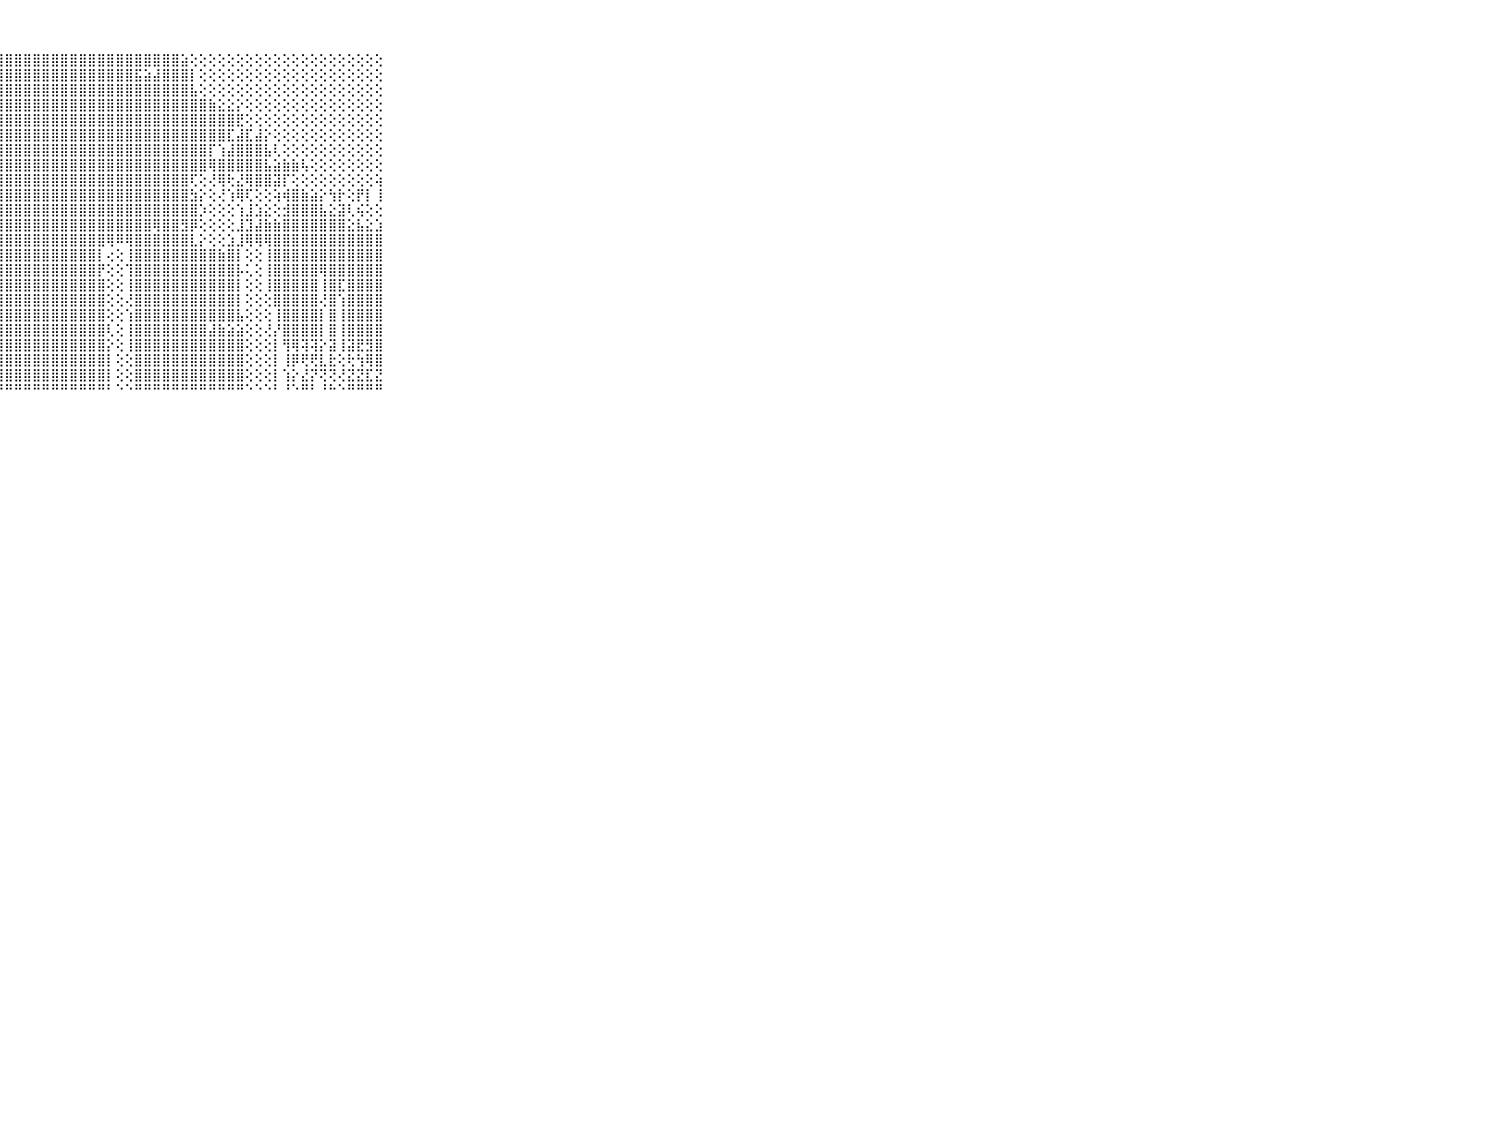

⠀⠀⠀⠀⠀⠀⠀⠀⠀⠀⠀⣿⣿⣿⣿⣿⣿⣿⣿⣿⣿⣿⣿⣿⣿⣿⣿⣿⣿⣿⣿⣿⣿⣿⣿⣿⣿⣿⣿⣿⣿⣿⣿⣿⣿⣿⣿⣵⢕⢕⢕⢕⢕⢕⢕⢕⢕⢕⢕⢕⢕⢕⢕⢕⢕⢕⢕⢕⢕⠀⠀⠀⠀⠀⠀⠀⠀⠀⠀⠀⠀
⠀⠀⠀⠀⠀⠀⠀⠀⠀⠀⠀⣿⣿⣿⣿⣿⣿⣿⣿⣿⣿⣿⣿⣿⣿⣿⣿⣿⣿⣿⣿⣿⣿⣿⣿⣿⣿⣿⣿⣿⣿⣿⣯⣵⣼⣿⣿⣿⡇⢕⢕⢕⢕⢕⢕⢕⢕⢕⢕⢕⢕⢕⢕⢕⢕⢕⢕⢕⢕⠀⠀⠀⠀⠀⠀⠀⠀⠀⠀⠀⠀
⠀⠀⠀⠀⠀⠀⠀⠀⠀⠀⠀⣿⣿⣿⣿⣿⣿⣿⣿⣿⣿⣿⣿⣿⣿⣿⣿⣿⣿⣿⣿⣿⣿⣿⣿⣿⣿⣿⣿⣿⣿⣿⣿⣿⣿⣿⣿⣿⣧⢕⢕⢕⢕⢕⢕⢕⢕⢕⢕⢕⢕⢕⢕⢕⢕⢕⢕⢕⢕⠀⠀⠀⠀⠀⠀⠀⠀⠀⠀⠀⠀
⠀⠀⠀⠀⠀⠀⠀⠀⠀⠀⠀⣿⣿⣿⣿⣿⣿⣿⣿⣿⣿⣿⣿⣿⣿⣿⣿⣿⣿⣿⣿⣿⣿⣿⣿⣿⣿⣿⣿⣿⣿⣿⣿⣿⣿⣿⣿⣿⣿⣿⣷⣕⣕⡕⢕⢕⢕⢕⢕⢕⢕⢕⢕⢕⢕⢕⢕⢕⢕⠀⠀⠀⠀⠀⠀⠀⠀⠀⠀⠀⠀
⠀⠀⠀⠀⠀⠀⠀⠀⠀⠀⠀⣿⣿⣿⣿⣿⣿⣿⣿⣿⣿⣿⣿⣿⣿⣿⣿⣿⣿⣿⣿⣿⣿⣿⣿⣿⣿⣿⣿⣿⣿⣿⣿⣿⣿⣿⣿⣿⣿⣿⣿⣿⣿⣟⢕⢕⢕⢕⢕⢕⢕⢕⢕⢕⢕⢕⢕⢕⢕⠀⠀⠀⠀⠀⠀⠀⠀⠀⠀⠀⠀
⠀⠀⠀⠀⠀⠀⠀⠀⠀⠀⠀⣿⣿⣿⣿⣿⣿⣿⣿⣿⣿⣿⣿⣿⣿⣿⣿⣿⣿⣿⣿⣿⣿⣿⣿⣿⣿⣿⣿⣿⣿⣿⣿⣿⣿⣿⣿⣿⣿⣿⣿⣿⣏⣼⣏⣼⡕⢕⢕⢕⢕⢕⢕⢕⢕⢕⢕⢕⢕⠀⠀⠀⠀⠀⠀⠀⠀⠀⠀⠀⠀
⠀⠀⠀⠀⠀⠀⠀⠀⠀⠀⠀⣿⣿⣿⣿⣿⣿⣿⣿⣿⣿⣿⣿⣿⣿⣿⣿⣿⣿⣿⣿⣿⣿⣿⣿⣿⣿⣿⣿⣿⣿⣿⣿⣿⣿⣿⣿⣿⣿⣿⡏⢱⣼⣿⣿⣿⣧⢇⢕⢕⢕⢕⢕⢕⢕⢕⢕⢕⢕⠀⠀⠀⠀⠀⠀⠀⠀⠀⠀⠀⠀
⠀⠀⠀⠀⠀⠀⠀⠀⠀⠀⠀⣿⣿⣿⣿⣿⣿⣿⣿⣿⣿⣿⣿⣿⣿⣿⣿⣿⣿⣿⣿⣿⣿⣿⣿⣿⣿⣿⣿⣿⣿⣿⣿⣿⣿⣿⣿⣿⣿⣿⢿⣿⣿⣿⣿⣿⣧⣵⣷⣷⢧⢕⢕⢕⢕⢕⢕⢕⢕⠀⠀⠀⠀⠀⠀⠀⠀⠀⠀⠀⠀
⠀⠀⠀⠀⠀⠀⠀⠀⠀⠀⠀⣿⣿⣿⣿⣿⣿⣿⣿⣿⣿⡿⣿⣿⣿⣿⣿⣿⣿⣿⣿⣿⣿⣿⣿⣿⣿⣿⣿⣿⣿⣿⣿⣿⣿⣿⣿⣿⢏⢕⢜⢿⢗⣜⢿⣿⣿⣽⡏⢕⢕⢕⢕⢕⢕⢕⢕⢕⢵⠀⠀⠀⠀⠀⠀⠀⠀⠀⠀⠀⠀
⠀⠀⠀⠀⠀⠀⠀⠀⠀⠀⠀⣿⣿⣿⣿⣿⣿⣿⣿⣿⣿⣕⣹⢯⣻⣿⣿⣿⣿⣿⣿⣿⣿⣿⣿⣿⣿⣿⣿⣿⣿⣿⣿⣿⣿⣿⣿⣿⣳⡕⢕⢜⢱⢿⢏⢕⢕⢵⢾⣿⣷⣵⡕⢳⡗⢕⡟⡇⢸⠀⠀⠀⠀⠀⠀⠀⠀⠀⠀⠀⠀
⠀⠀⠀⠀⠀⠀⠀⠀⠀⠀⠀⣿⣿⣿⣿⣿⣿⣿⣿⣿⣟⡝⢽⣷⣿⣿⣿⣿⣿⣿⣿⣿⣿⣿⣿⣿⣿⣿⣿⣿⣿⣿⣿⣿⣿⣿⣿⣿⣿⡱⢕⢕⢕⢱⣸⣱⣕⢕⣺⣿⣿⣿⣧⣕⣽⢇⢮⢕⢕⠀⠀⠀⠀⠀⠀⠀⠀⠀⠀⠀⠀
⠀⠀⠀⠀⠀⠀⠀⠀⠀⠀⠀⣿⣿⣿⣿⣿⣿⣿⣿⣿⣫⡕⡺⣿⣿⣿⣿⣿⣿⣿⣿⣿⣿⣿⣿⣿⣿⣿⣿⣿⣿⣿⣿⣿⢿⣿⣿⣻⡿⢕⢕⢕⢕⣸⣹⣼⣷⣷⣿⣿⣿⣿⣿⣿⣿⣕⣧⣕⣱⠀⠀⠀⠀⠀⠀⠀⠀⠀⠀⠀⠀
⠀⠀⠀⠀⠀⠀⠀⠀⠀⠀⠀⣿⣿⣿⣿⣿⣿⣿⣿⣿⢟⢇⡕⢎⢻⣿⣿⣿⣿⣿⣿⣿⣿⣿⣿⣿⣿⣿⣿⢿⠿⢿⣿⣿⣿⣿⣿⣿⣇⡕⢕⢕⣱⣸⢿⢿⢿⣿⣿⣿⣿⣿⣿⣿⣿⣿⣿⣿⣿⠀⠀⠀⠀⠀⠀⠀⠀⠀⠀⠀⠀
⠀⠀⠀⠀⠀⠀⠀⠀⠀⠀⠀⣿⣿⣿⣿⣿⣿⣿⣿⣧⢕⢵⣧⢕⢜⣿⣿⣿⣿⣿⣿⣿⣿⣿⣿⣿⣿⣿⡇⢔⢕⢸⣿⣿⣿⣿⣿⣿⣿⣿⣿⣷⣿⡇⢕⢕⢸⣿⣿⣿⣿⣿⣿⣿⣿⣿⣿⣿⣿⠀⠀⠀⠀⠀⠀⠀⠀⠀⠀⠀⠀
⠀⠀⠀⠀⠀⠀⠀⠀⠀⠀⠀⣿⣿⣿⣿⣿⣿⣿⣿⣿⢕⢸⣿⣇⢕⢿⣿⣿⣿⣿⣿⣿⣿⣿⣿⣿⣿⣿⡟⢕⢕⢹⣿⣿⣿⣿⣿⣿⣿⣿⣿⣿⣿⡧⢅⢕⢸⣿⣿⣿⣿⣿⢿⣿⣿⣿⣿⣿⣿⠀⠀⠀⠀⠀⠀⠀⠀⠀⠀⠀⠀
⠀⠀⠀⠀⠀⠀⠀⠀⠀⠀⠀⢕⢕⢝⢻⢿⡿⢿⣿⡟⢕⣿⣿⣿⢕⢸⣿⣿⣿⣿⣿⣿⣿⣿⣿⣿⣿⣿⣿⢕⢕⢸⣿⣿⣿⣿⣿⣿⣿⣿⣿⣿⣿⡇⢕⢕⢸⣿⣿⣿⣿⣿⢸⣿⣏⣿⣿⣿⣿⠀⠀⠀⠀⠀⠀⠀⠀⠀⠀⠀⠀
⠀⠀⠀⠀⠀⠀⠀⠀⠀⠀⠀⡕⠕⢕⢕⢕⢕⢸⣿⢕⢸⣿⣿⣿⢕⢸⣿⣿⣿⣿⣿⣿⣿⣿⣿⣿⣿⣿⣿⢕⢕⢜⣿⣿⣿⣿⣿⣿⣿⣿⣿⣿⣿⡇⢕⢕⢕⣿⣿⣿⣿⣿⢜⣿⢱⣿⣿⣿⣿⠀⠀⠀⠀⠀⠀⠀⠀⠀⠀⠀⠀
⠀⠀⠀⠀⠀⠀⠀⠀⠀⠀⠀⢕⢕⢕⢔⣕⣱⣿⣿⣷⣿⣿⣿⣿⣷⣿⣿⣿⣿⣿⣿⣿⣿⣿⣿⣿⣿⣿⣿⢕⢕⢱⣿⣿⣿⣿⣿⣿⣿⣿⣿⣿⣿⣧⢕⢕⢕⢸⣿⣿⣿⣿⡇⣿⢸⣿⣿⣿⣿⠀⠀⠀⠀⠀⠀⠀⠀⠀⠀⠀⠀
⠀⠀⠀⠀⠀⠀⠀⠀⠀⠀⠀⣵⣷⣾⣿⣿⣿⣿⣿⣿⣿⣿⣿⣿⣽⢿⣿⣿⣿⣿⣿⣿⣿⣿⣿⣿⣿⣿⣿⢇⢕⢸⣿⣿⣿⣿⣿⣿⣿⣿⣼⣷⣵⣵⢕⢕⢜⡜⣿⣿⣿⣿⡇⣿⢸⣿⣿⣿⣿⠀⠀⠀⠀⠀⠀⠀⠀⠀⠀⠀⠀
⠀⠀⠀⠀⠀⠀⠀⠀⠀⠀⠀⣿⣿⣿⣿⣿⣿⣿⣿⣯⣿⣿⣿⣿⣿⣿⣿⣿⣿⣿⣿⣿⣿⣿⣿⣿⣿⣿⣿⡕⢕⢸⣿⣿⣿⣿⣿⣿⣿⣿⣿⣿⣿⣿⢕⢕⢕⡇⢻⢿⢽⢽⡕⣽⢸⣽⣟⣻⣿⠀⠀⠀⠀⠀⠀⠀⠀⠀⠀⠀⠀
⠀⠀⠀⠀⠀⠀⠀⠀⠀⠀⠀⣿⣿⣿⣿⣿⣿⣿⣿⣿⣿⣿⣿⣿⣿⣿⣿⣿⣿⣿⣿⣿⣿⣿⣿⣿⣿⣿⣿⡇⢕⢕⣿⣿⣿⣿⣿⣿⣿⣿⣿⣿⣿⣿⢕⢕⢕⡇⢸⡿⢟⢟⣇⣗⢕⢗⢳⢿⣿⠀⠀⠀⠀⠀⠀⠀⠀⠀⠀⠀⠀
⠀⠀⠀⠀⠀⠀⠀⠀⠀⠀⠀⣿⣿⣿⣿⣿⣿⣿⣿⣿⣿⣿⣿⣿⣿⣿⣿⣿⣿⣿⣿⣿⣿⣿⣿⣿⣿⣿⣿⡇⢕⢕⣿⣿⣿⣿⣿⣿⣿⣿⣿⣿⣿⣿⢕⢕⢕⡇⢱⡕⣜⡝⢝⢝⢜⣝⣝⣏⣝⠀⠀⠀⠀⠀⠀⠀⠀⠀⠀⠀⠀
⠀⠀⠀⠀⠀⠀⠀⠀⠀⠀⠀⠛⠛⠛⠛⠛⠛⠛⠛⠛⠛⠛⠛⠛⠛⠛⠛⠛⠛⠛⠛⠛⠛⠛⠛⠛⠛⠛⠛⠃⠑⠑⠛⠛⠛⠛⠛⠛⠛⠛⠛⠛⠛⠛⠑⠑⠑⠃⠘⠑⠛⠃⠘⠓⠑⠛⠛⠛⠛⠀⠀⠀⠀⠀⠀⠀⠀⠀⠀⠀⠀